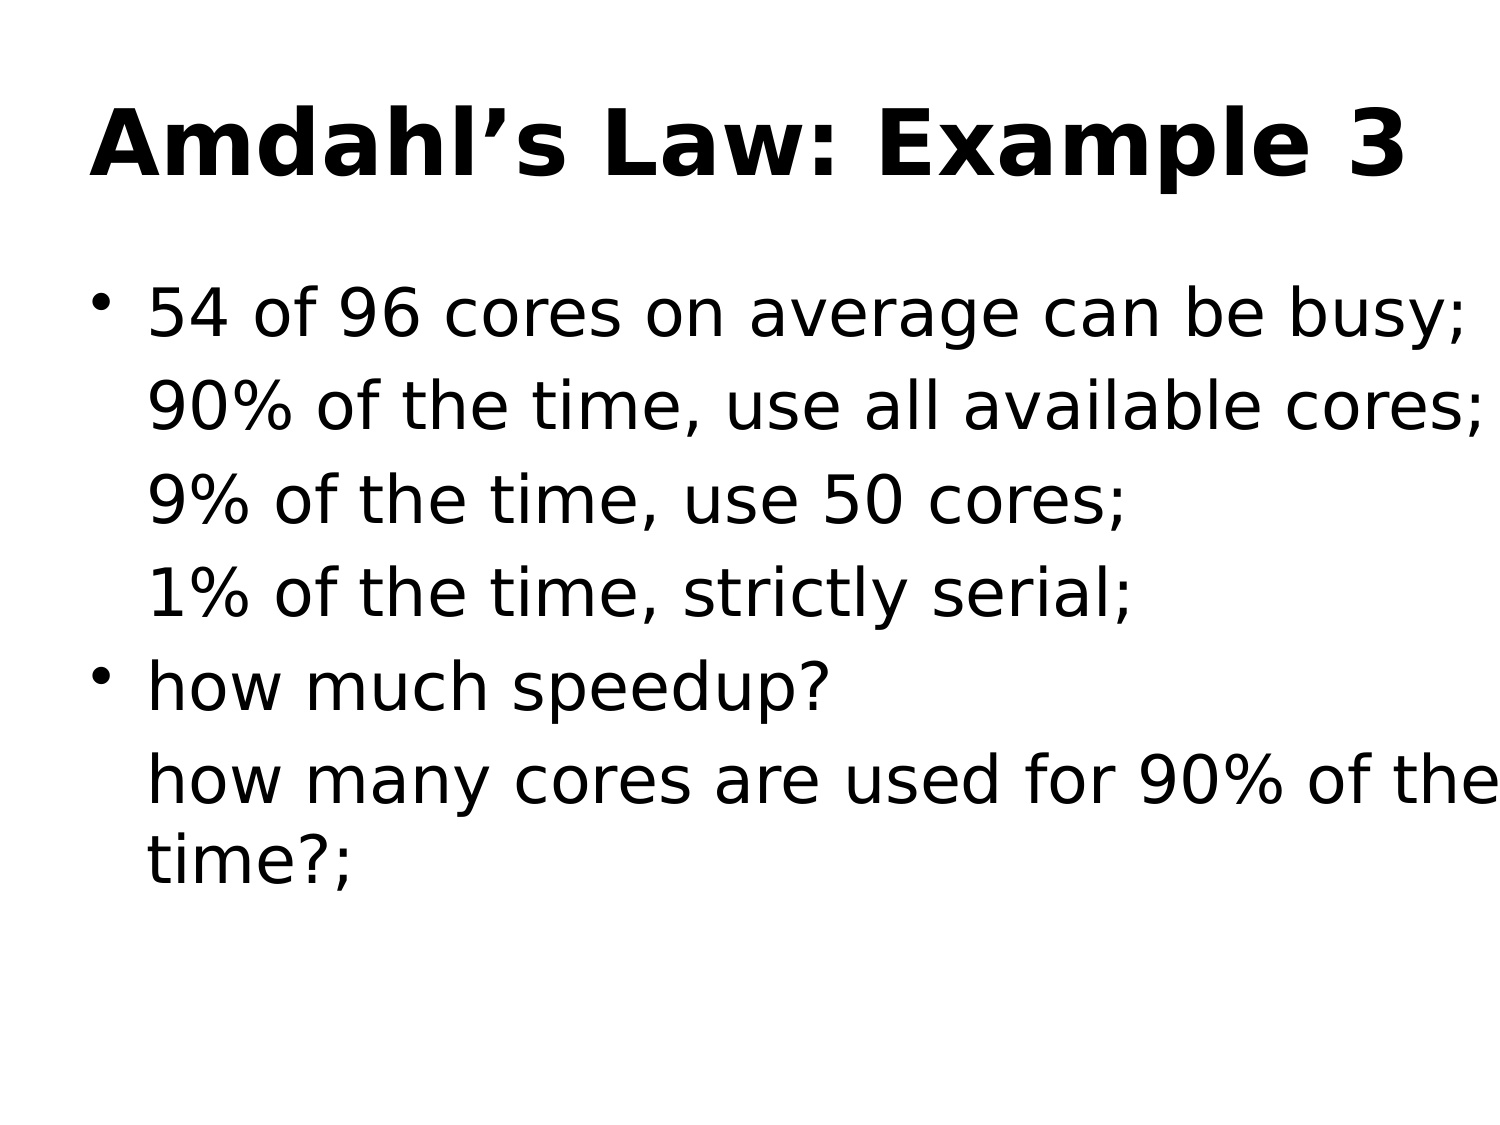

# Amdahl’s Law: Example 3
54 of 96 cores on average can be busy;
	90% of the time, use all available cores;
	9% of the time, use 50 cores;
	1% of the time, strictly serial;
how much speedup?
	how many cores are used for 90% of the time?;